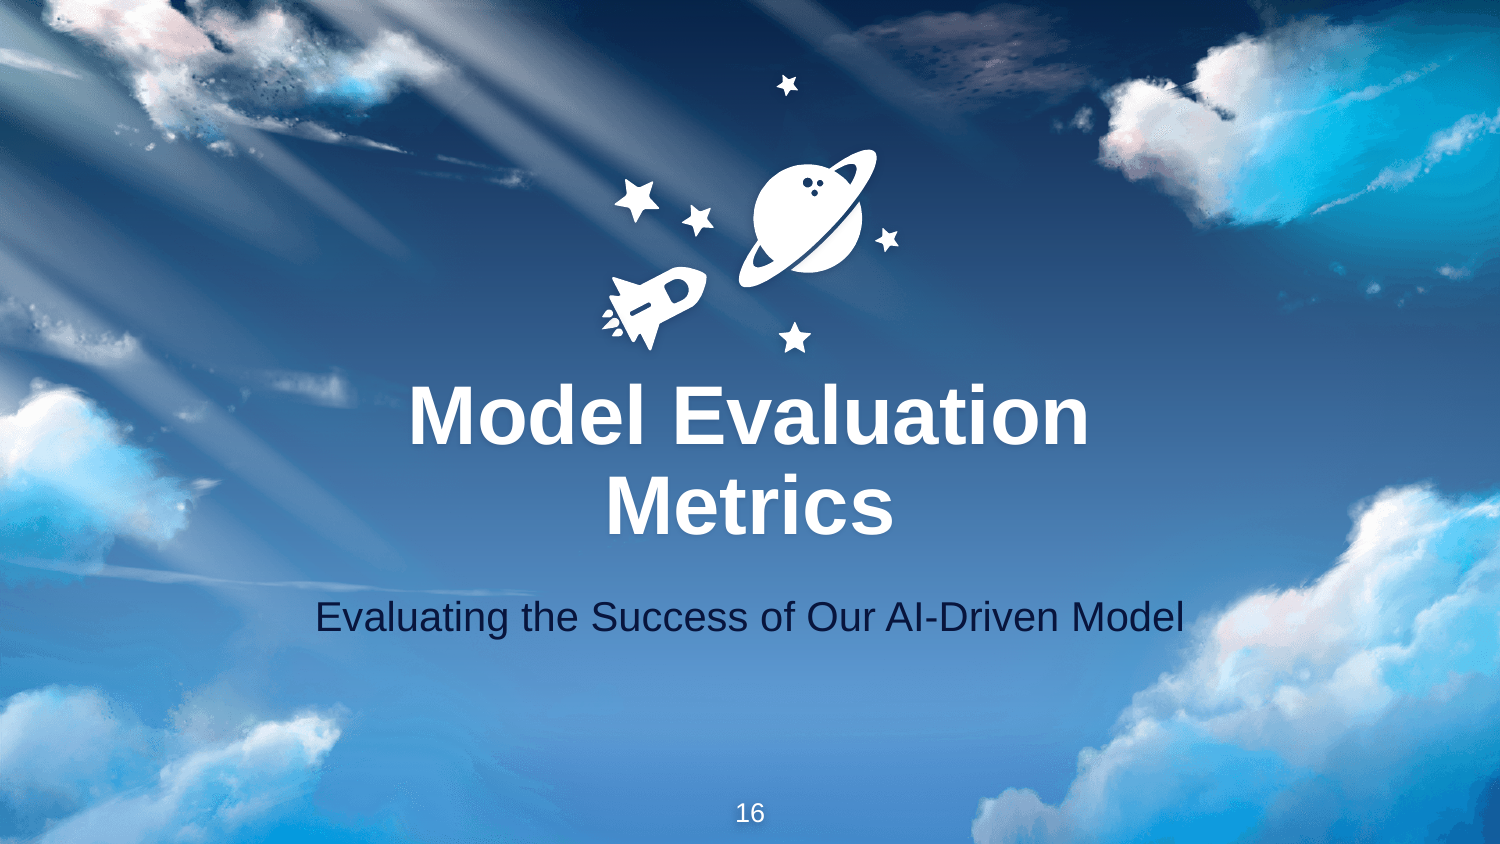

Model Evaluation Metrics
Evaluating the Success of Our AI-Driven Model
16